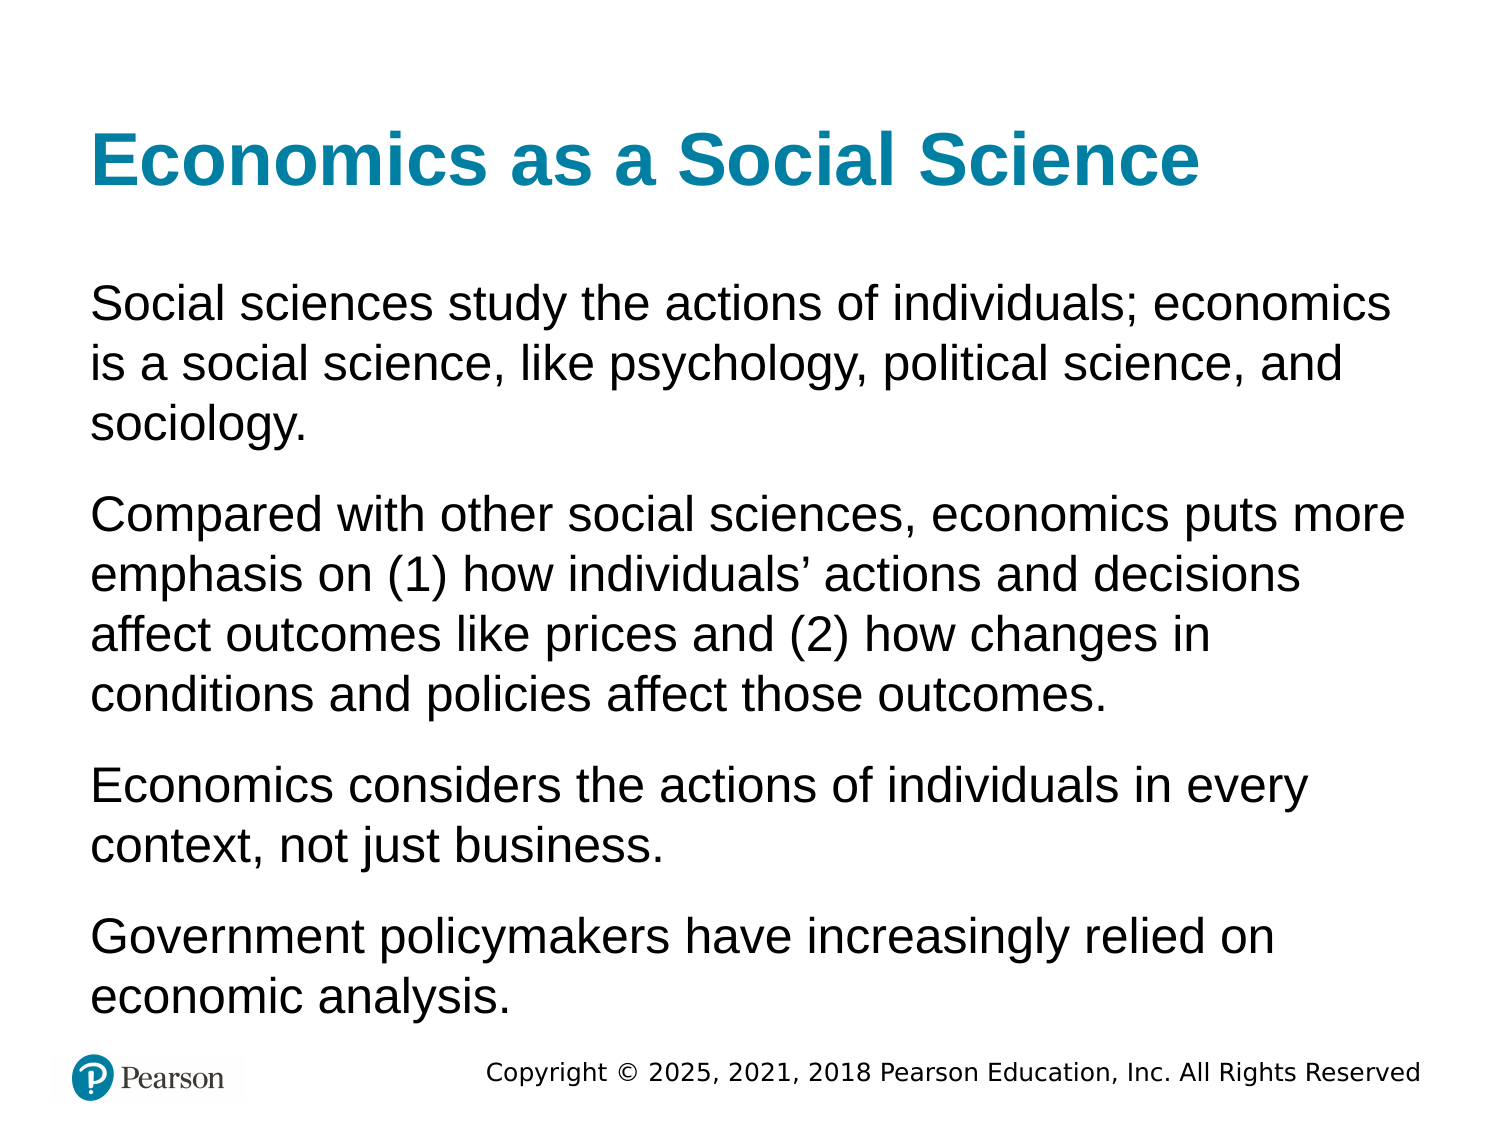

# Economics as a Social Science
Social sciences study the actions of individuals; economics is a social science, like psychology, political science, and sociology.
Compared with other social sciences, economics puts more emphasis on (1) how individuals’ actions and decisions affect outcomes like prices and (2) how changes in conditions and policies affect those outcomes.
Economics considers the actions of individuals in every context, not just business.
Government policymakers have increasingly relied on economic analysis.